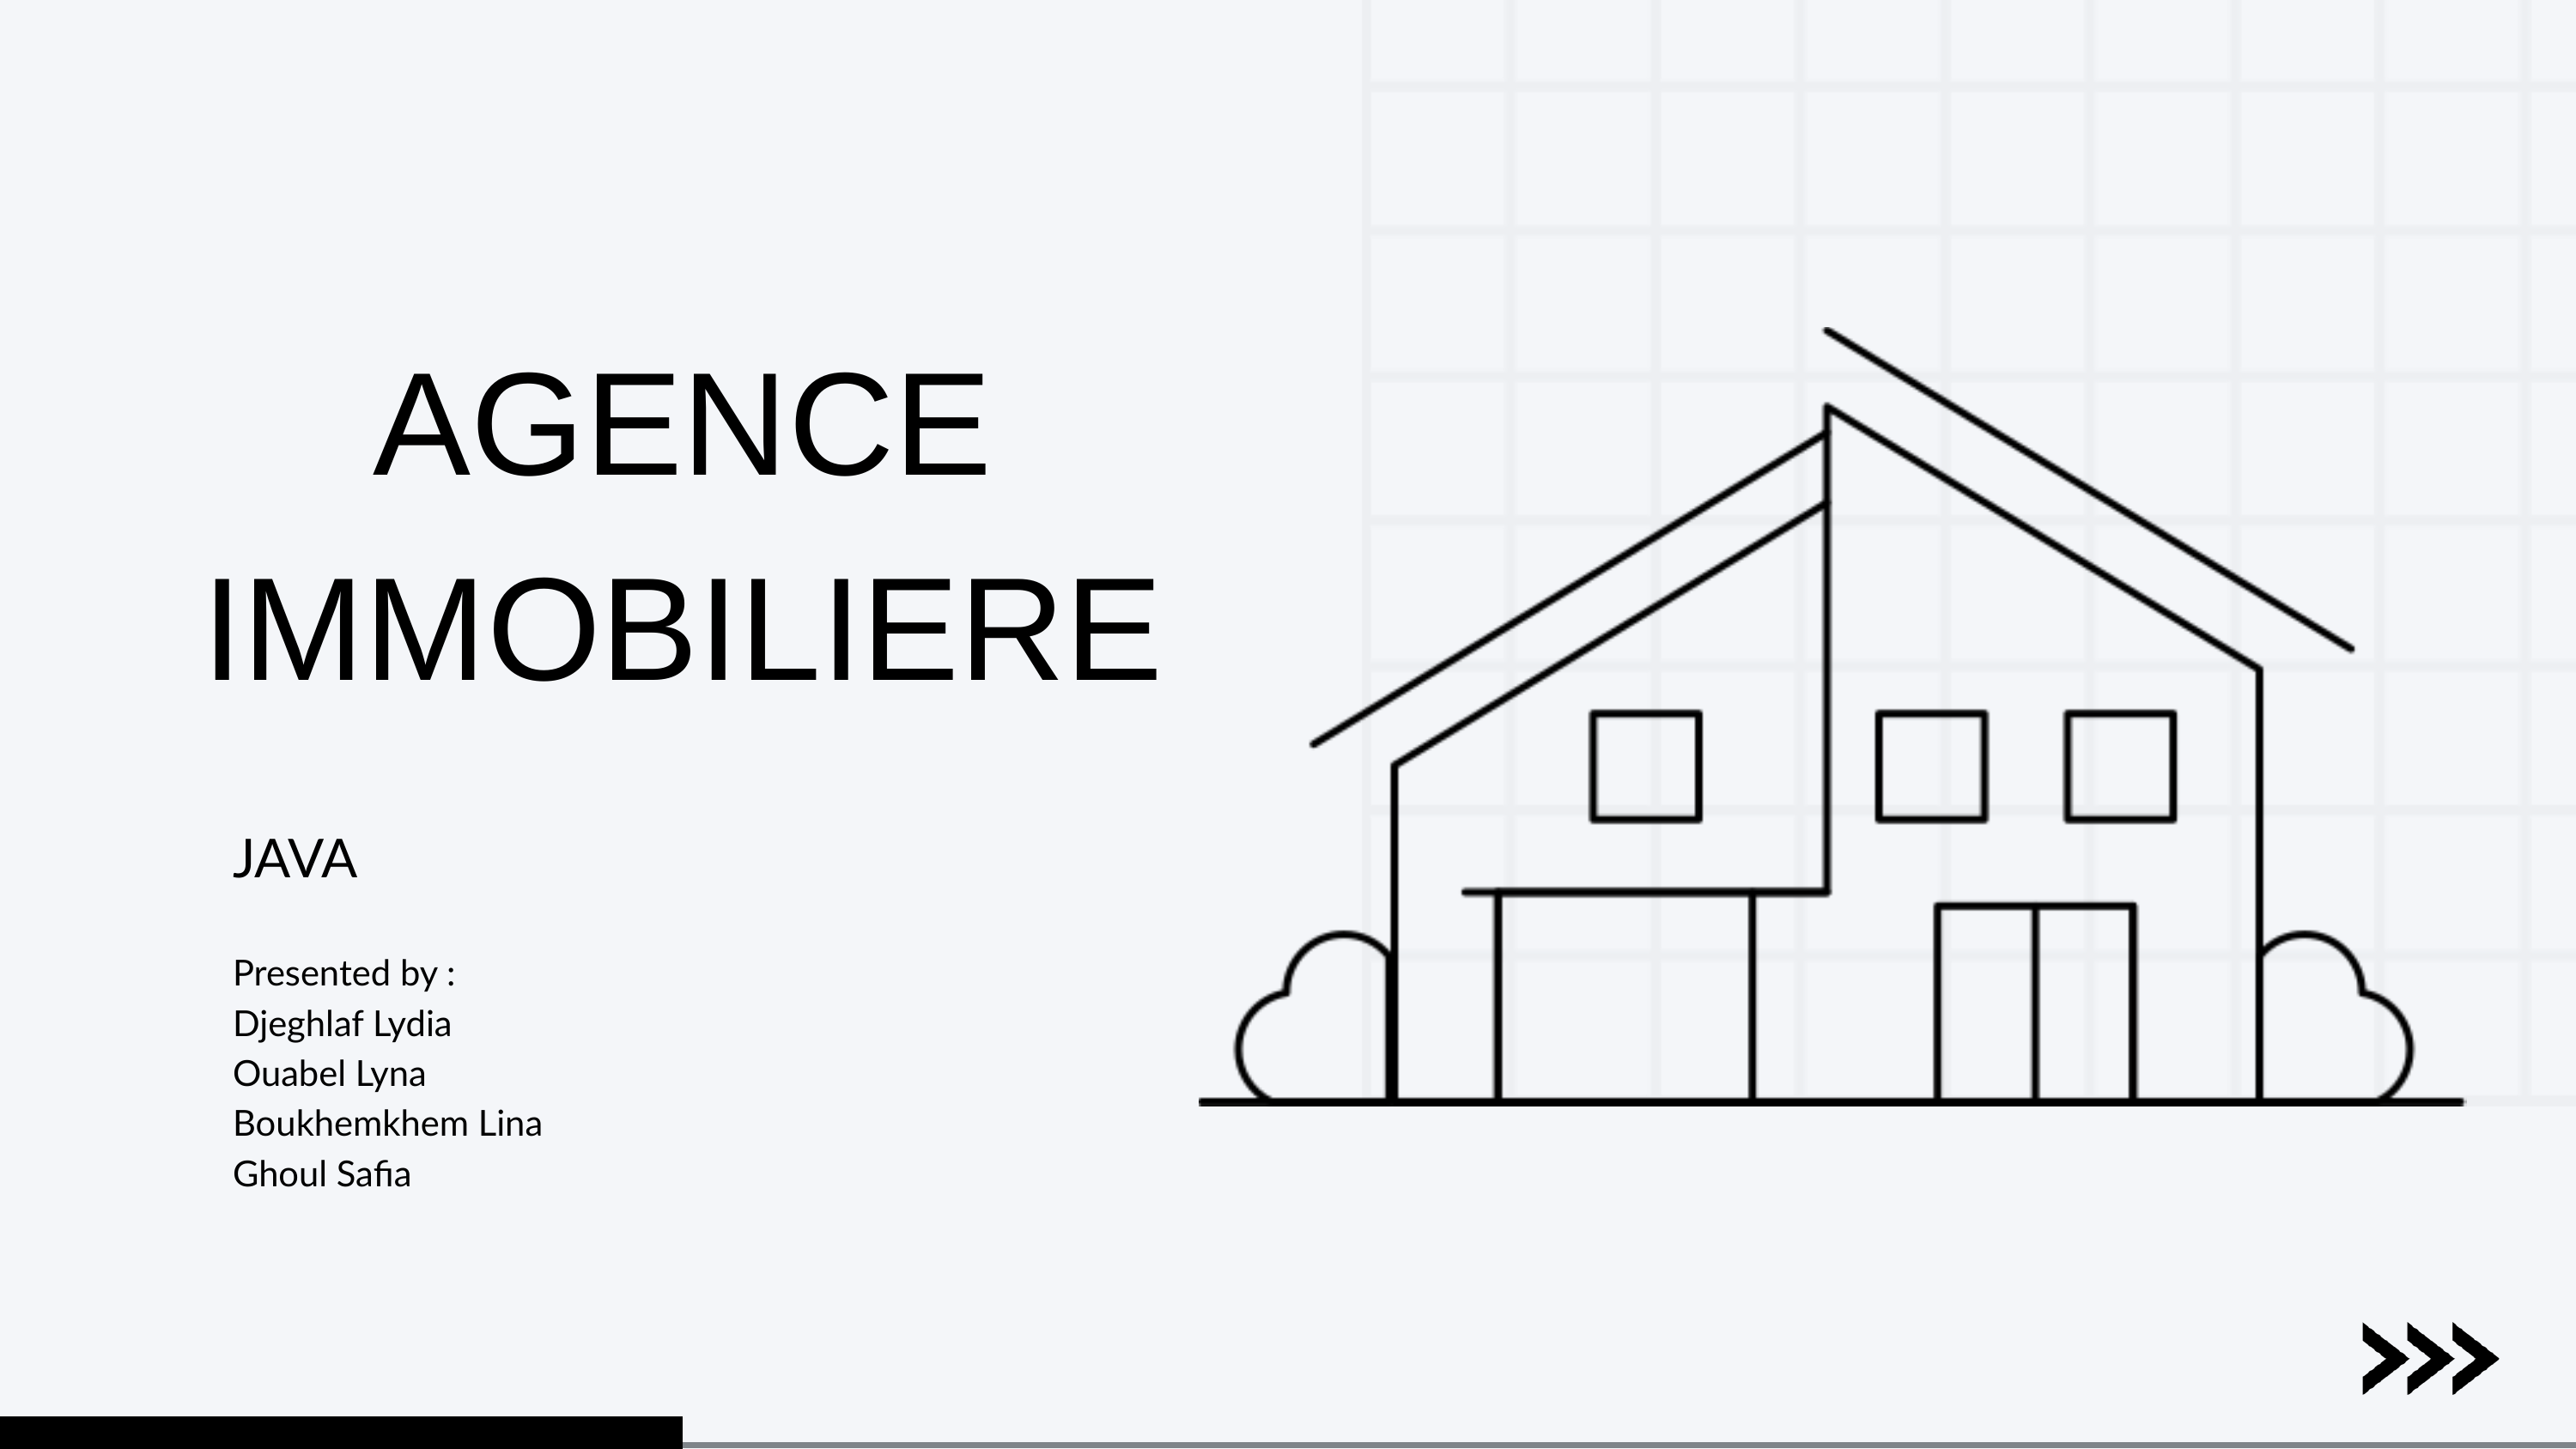

AGENCE
IMMOBILIERE

JAVA
Presented by :
Djeghlaf Lydia
Ouabel Lyna
Boukhemkhem Lina
Ghoul Safia